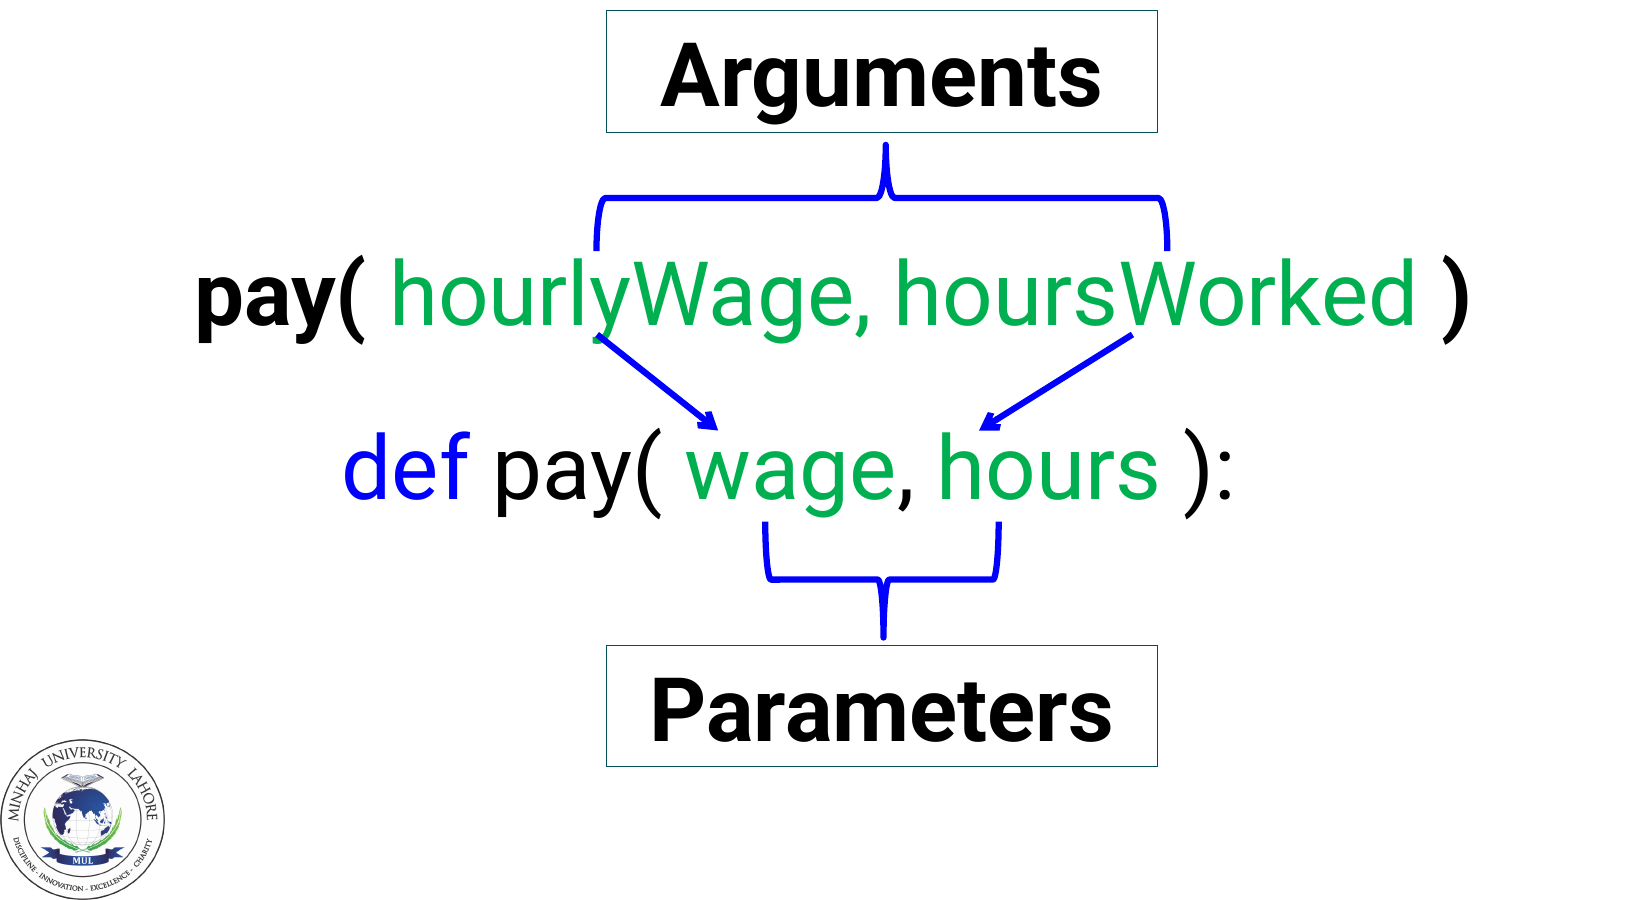

Arguments
pay( hourlyWage, hoursWorked )
def pay( wage, hours ):

Parameters